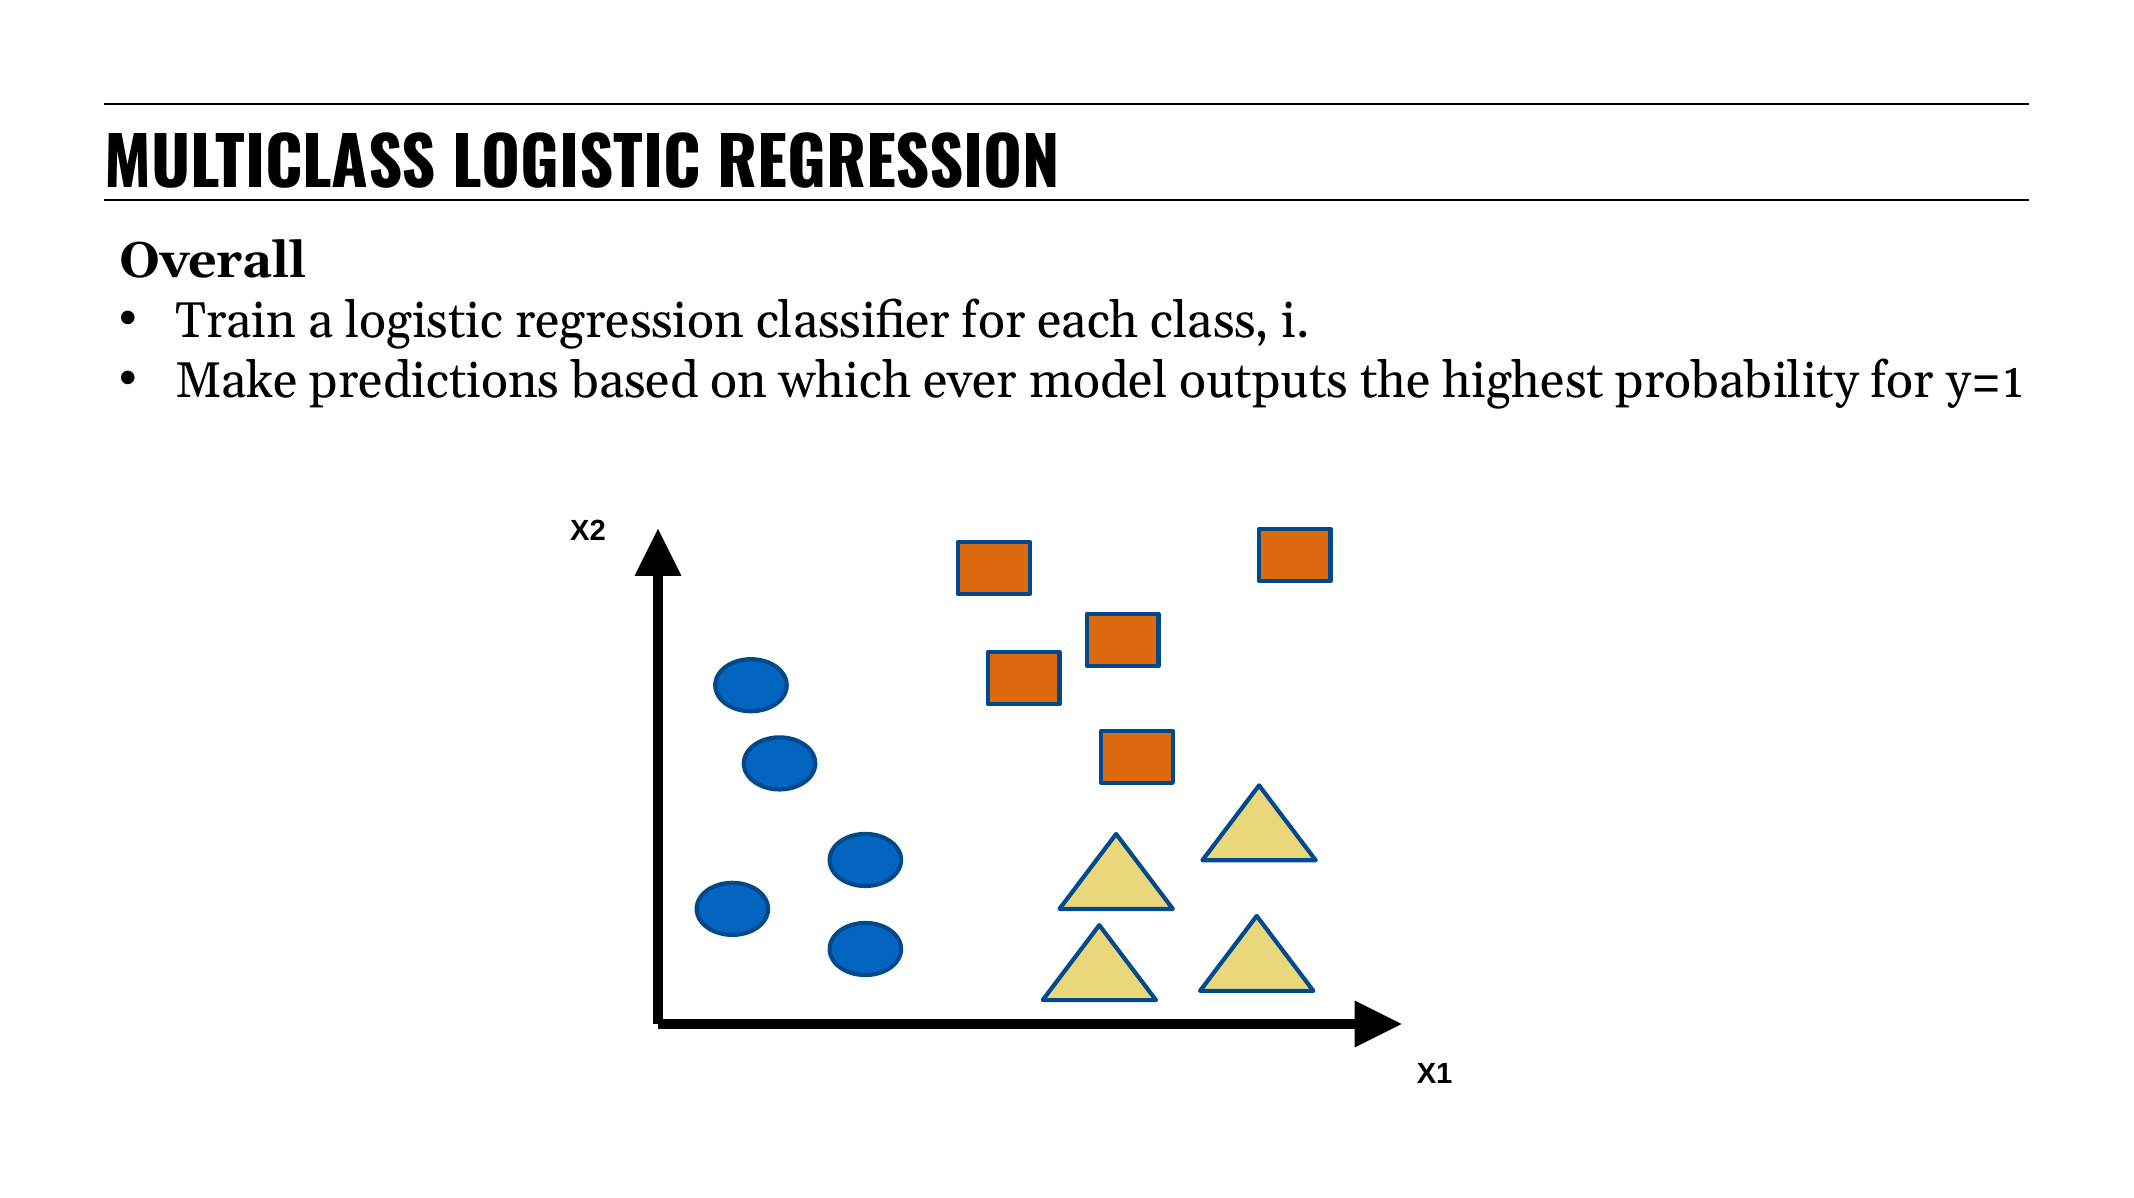

MULTICLASS LOGISTIC REGRESSION

Overall
Train a logistic regression classifier for each class, i.
Make predictions based on which ever model outputs the highest probability for y=1

X2

X1